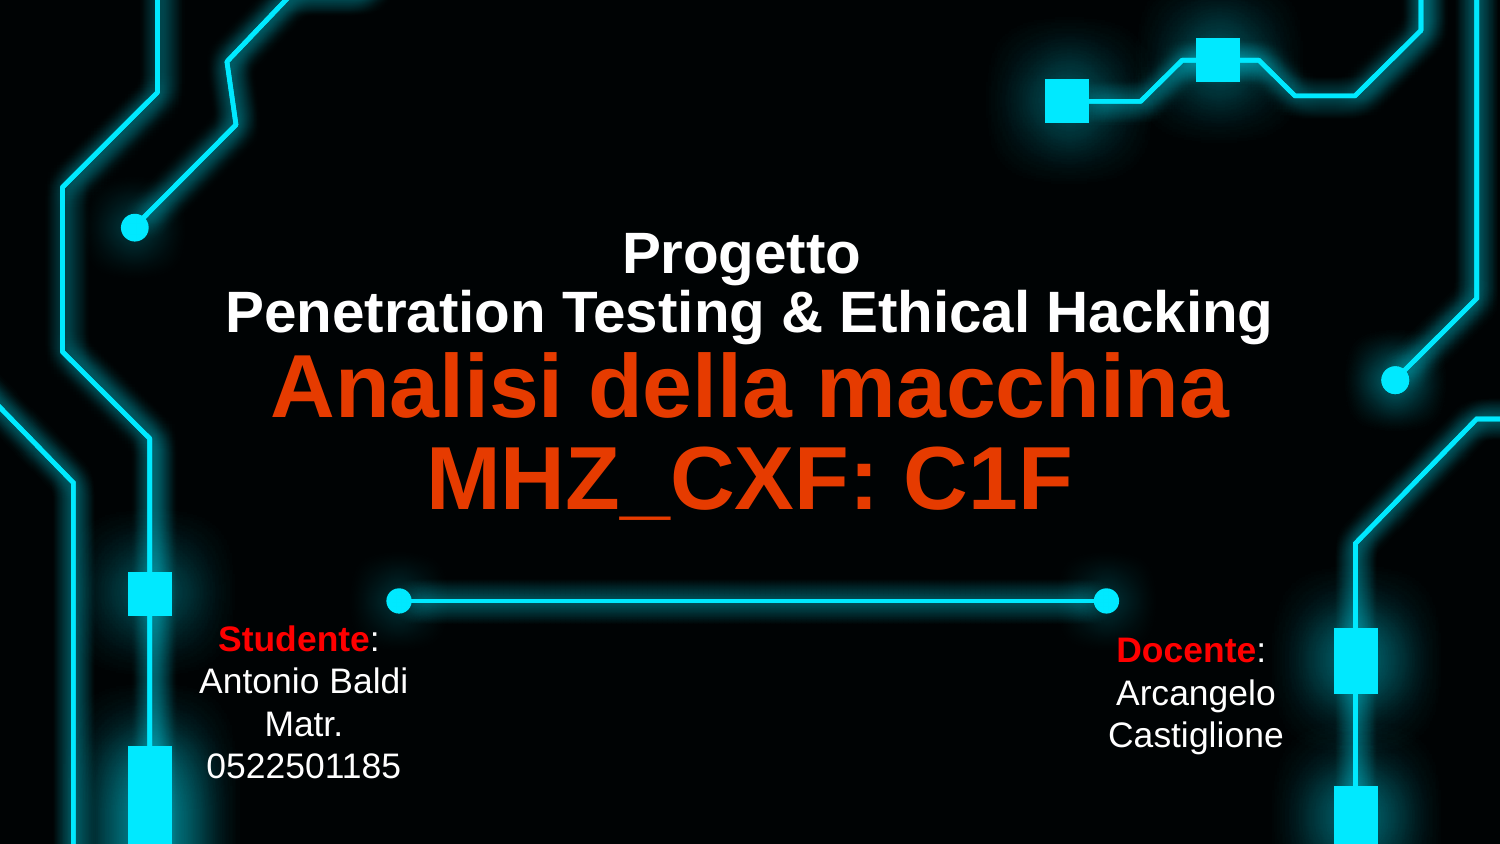

# Progetto Penetration Testing & Ethical Hacking Analisi della macchina MHZ_CXF: C1F

Studente:
Antonio Baldi
Matr. 0522501185
Docente:
Arcangelo Castiglione